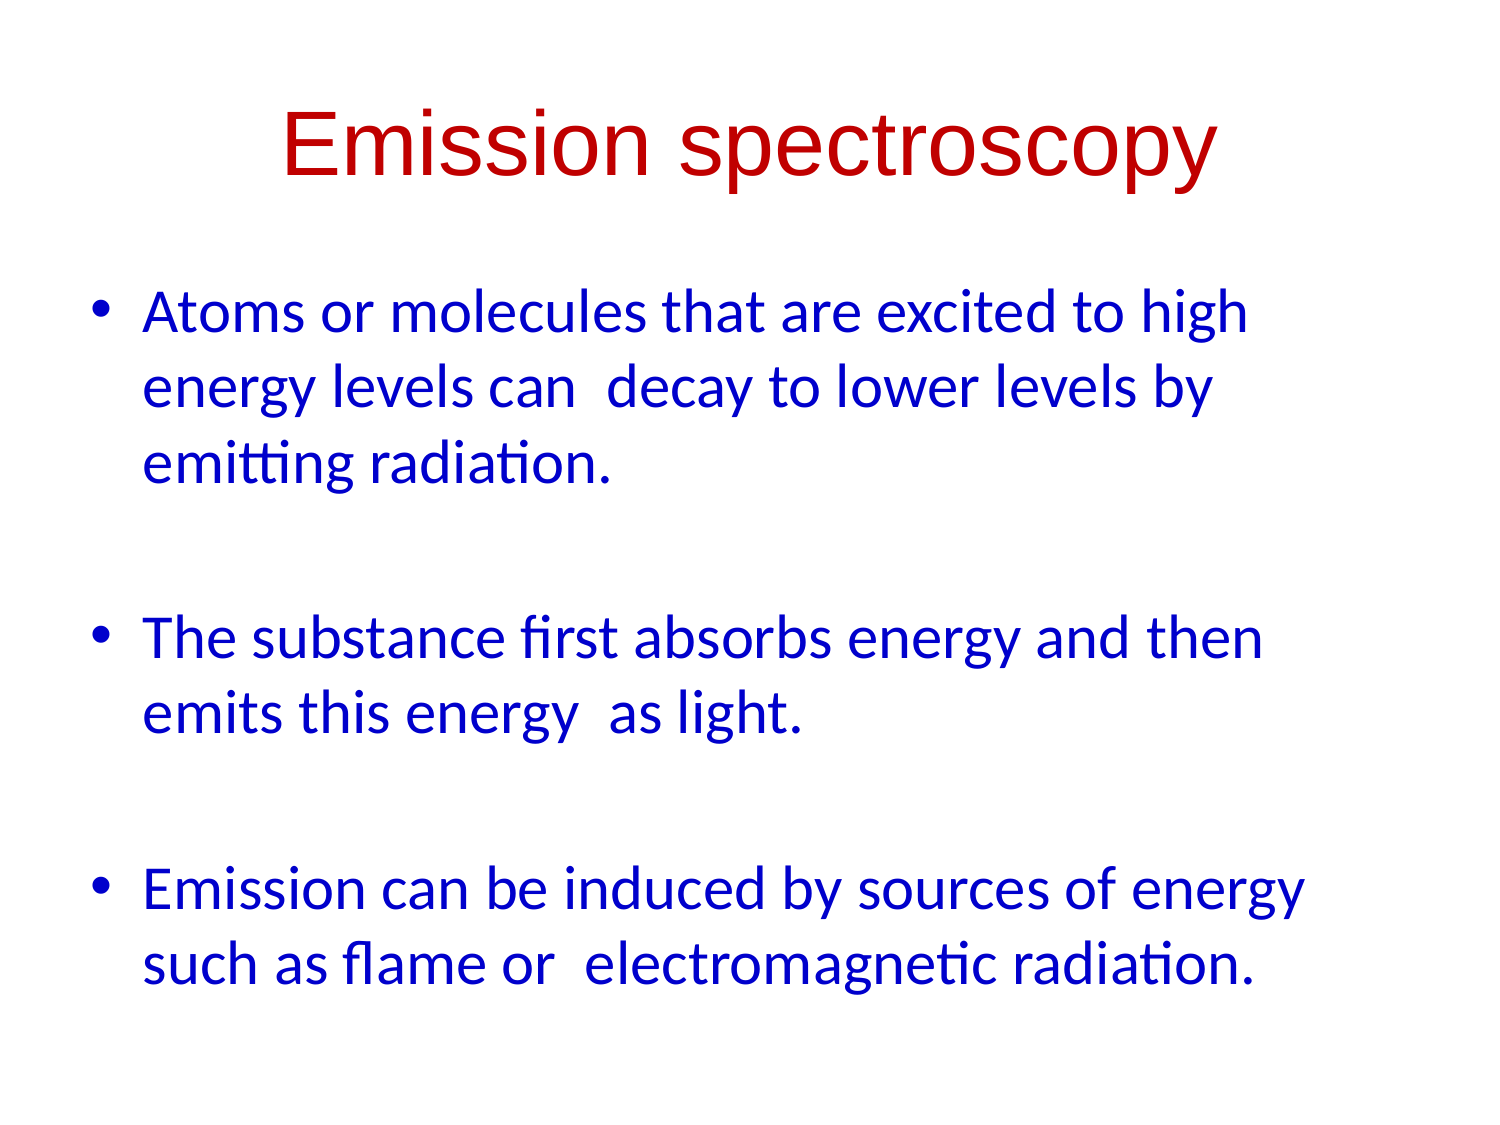

# Emission spectroscopy
Atoms or molecules that are excited to high energy levels can  decay to lower levels by emitting radiation.

The substance first absorbs energy and then emits this energy  as light.

Emission can be induced by sources of energy such as flame or  electromagnetic radiation.